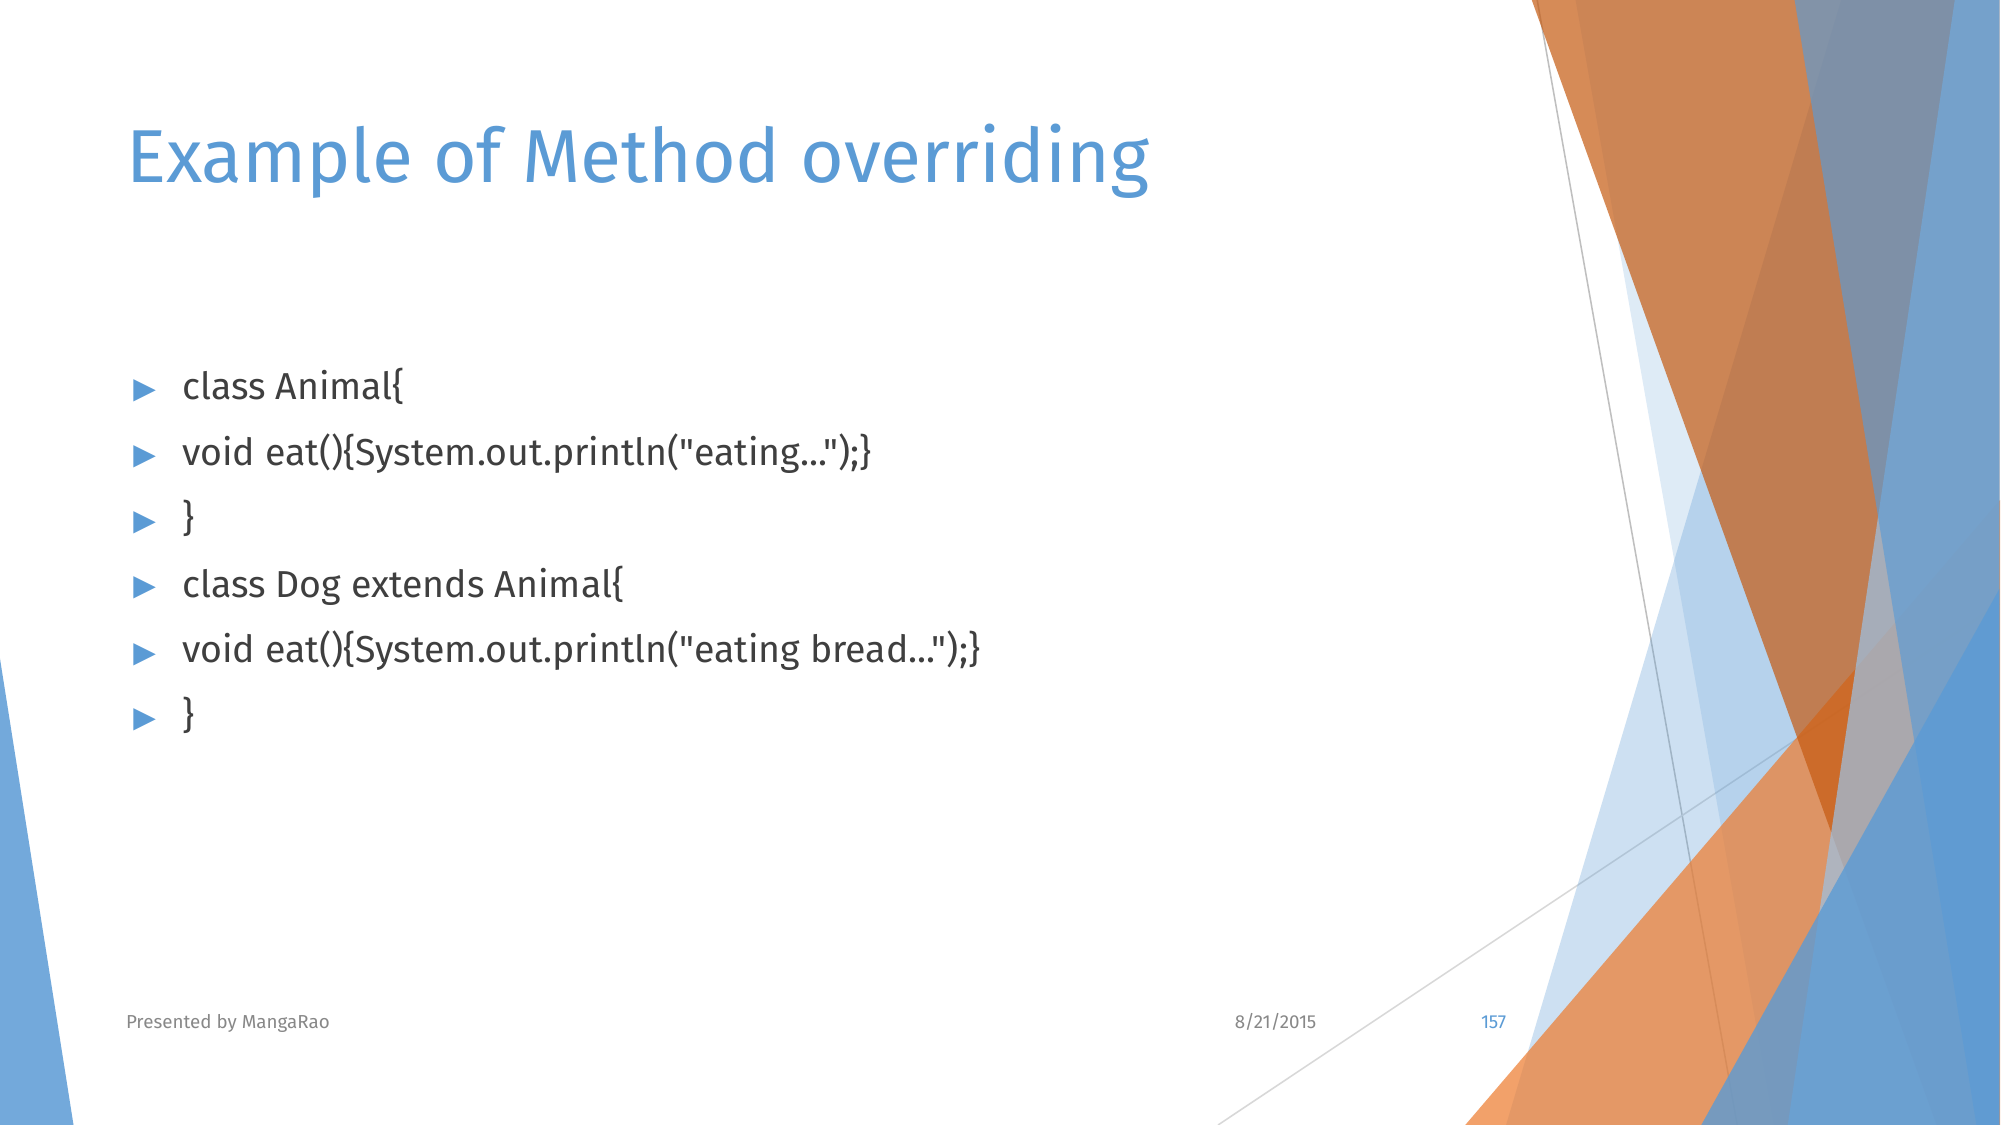

# Example of Method overriding
class Animal{
void eat(){System.out.println("eating...");}
}
class Dog extends Animal{
void eat(){System.out.println("eating bread...");}
}
Presented by MangaRao
8/21/2015
157